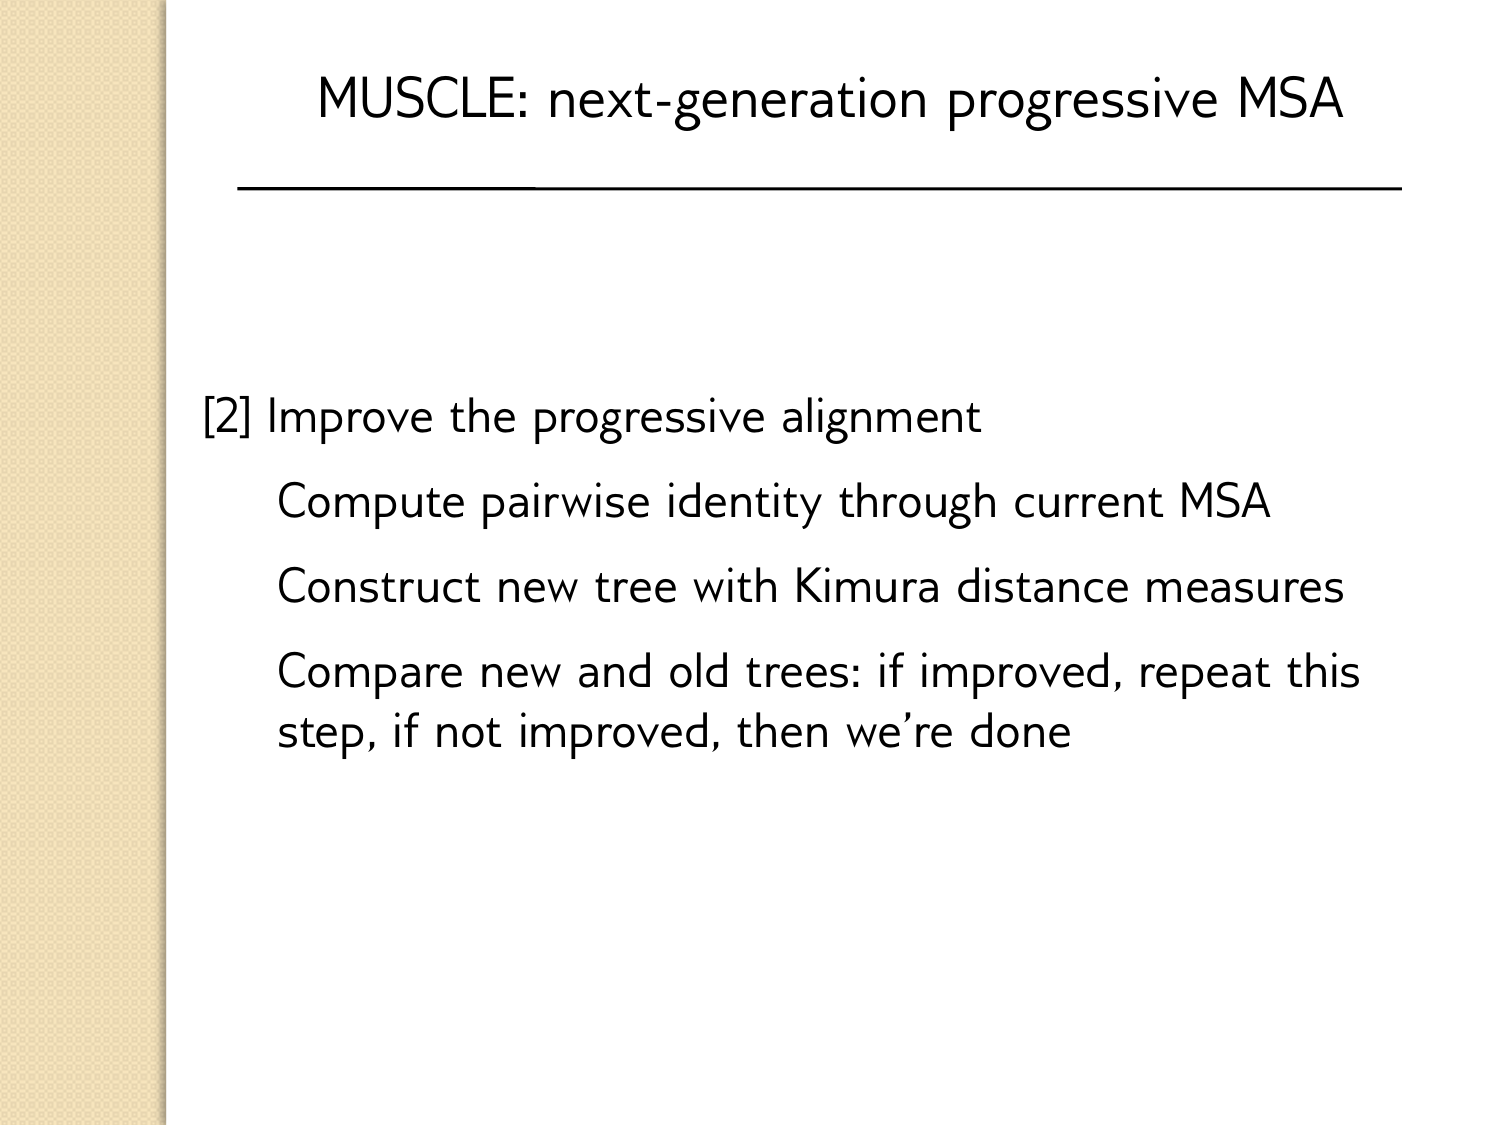

MUSCLE: next-generation progressive MSA

[2] Improve the progressive alignment
     Compute pairwise identity through current MSA
     Construct new tree with Kimura distance measures
     Compare new and old trees: if improved, repeat this step, if not improved, then we’re done